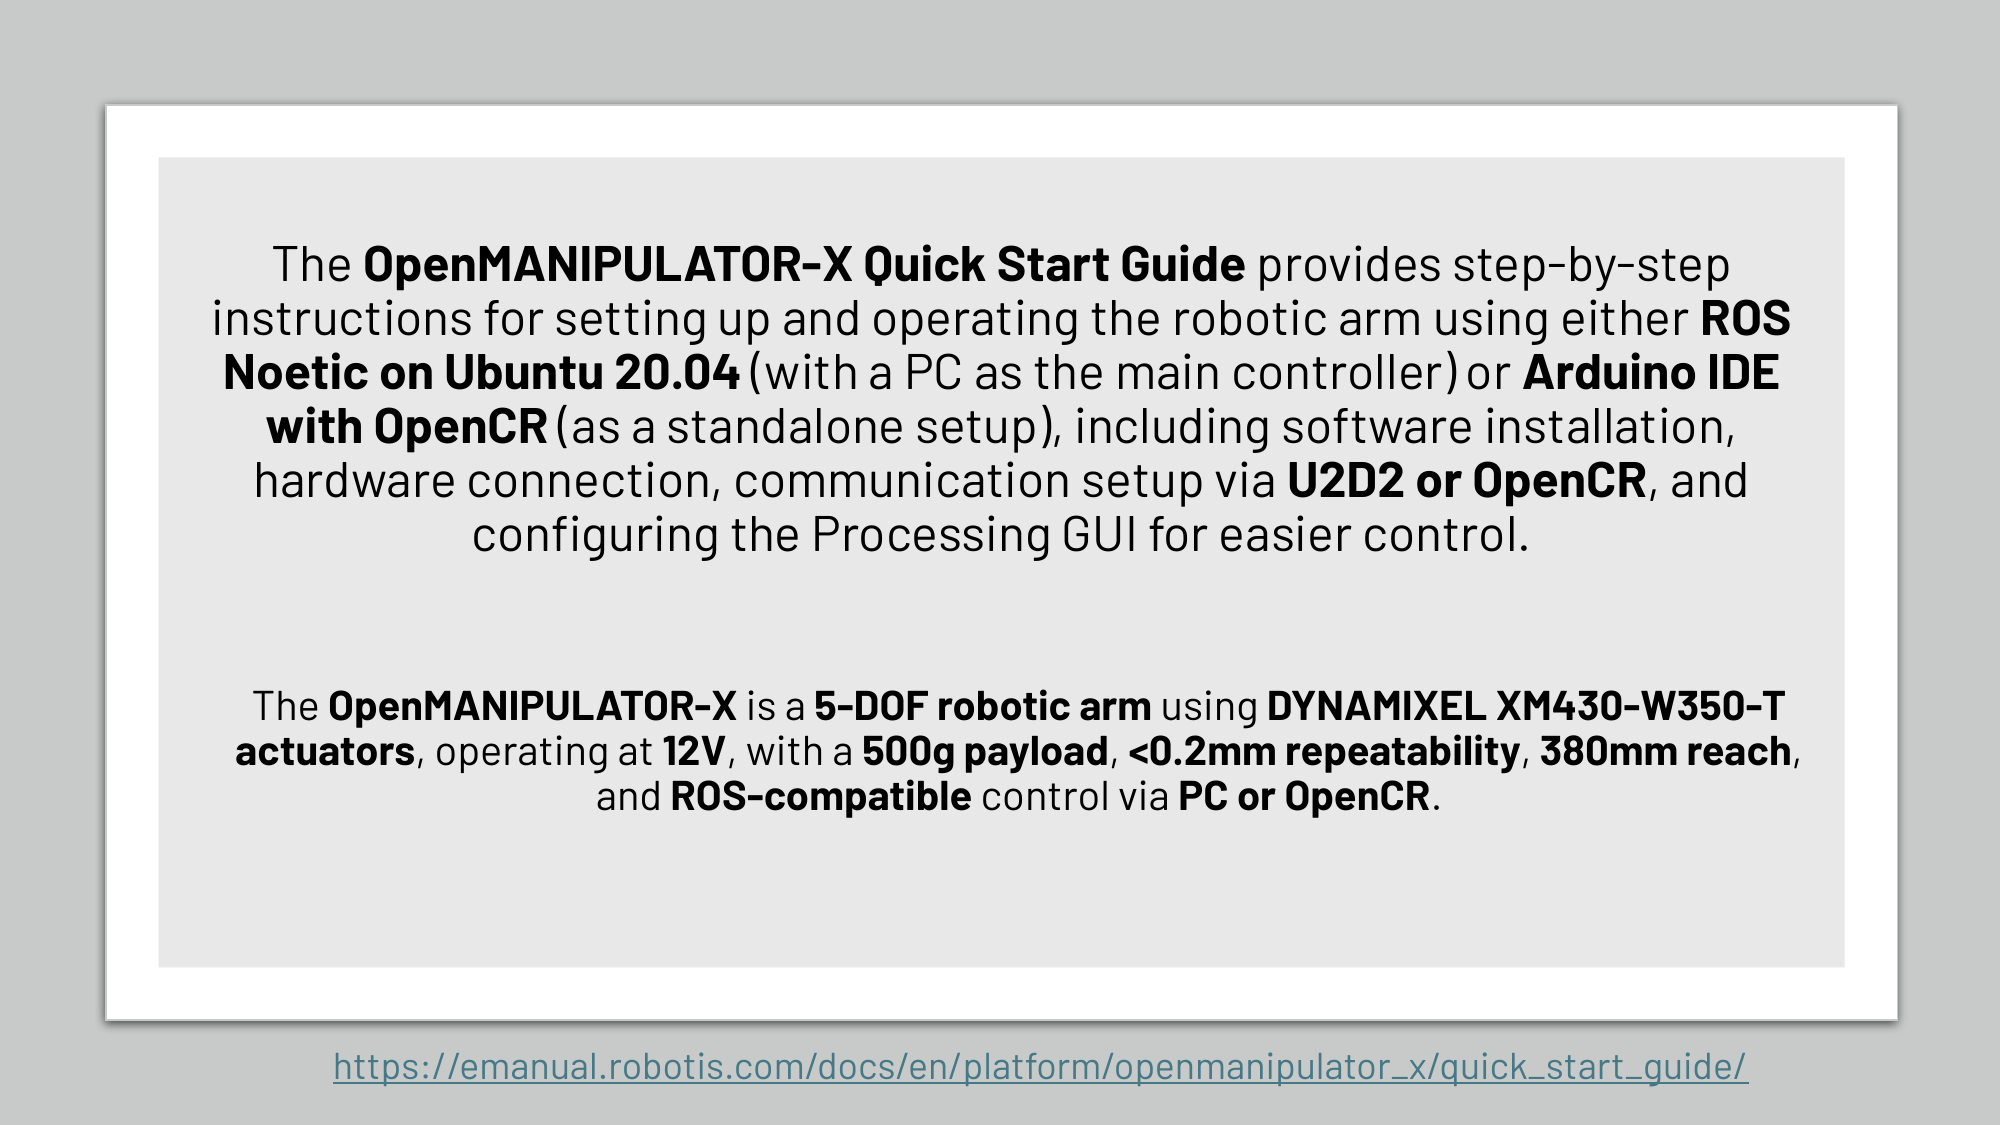

The OpenMANIPULATOR-X Quick Start Guide provides step-by-step instructions for setting up and operating the robotic arm using either ROS Noetic on Ubuntu 20.04 (with a PC as the main controller) or Arduino IDE with OpenCR (as a standalone setup), including software installation, hardware connection, communication setup via U2D2 or OpenCR, and configuring the Processing GUI for easier control.
The OpenMANIPULATOR-X is a 5-DOF robotic arm using DYNAMIXEL XM430-W350-T actuators, operating at 12V, with a 500g payload, <0.2mm repeatability, 380mm reach, and ROS-compatible control via PC or OpenCR.

https://emanual.robotis.com/docs/en/platform/openmanipulator_x/quick_start_guide/